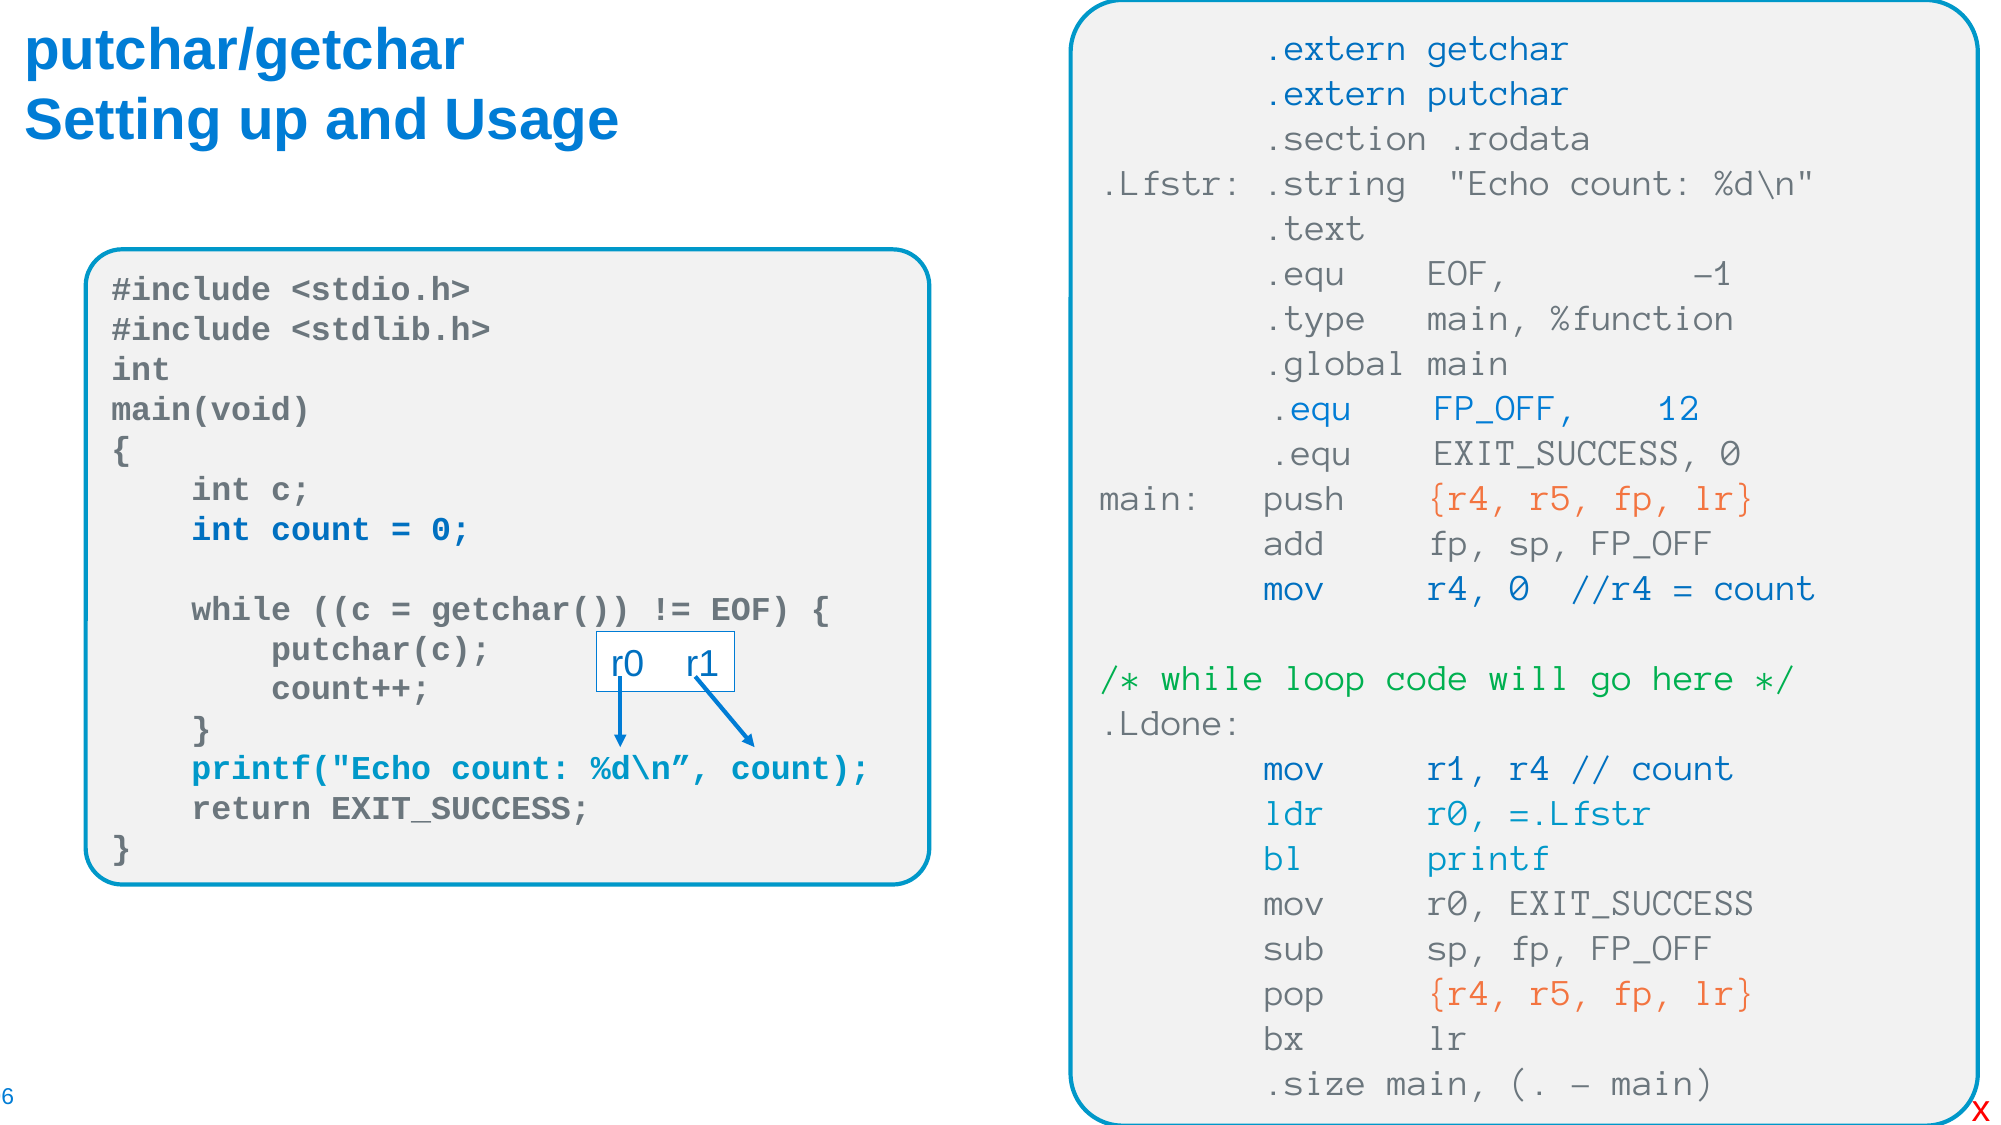

.extern getchar
        .extern putchar
        .section .rodata
.Lfstr: .string  "Echo count: %d\n"
        .text
        .equ    EOF,         -1
        .type   main, %function
        .global main	 	 	  	 .equ    FP_OFF,    12
	 .equ    EXIT_SUCCESS, 0
main:   push    {r4, r5, fp, lr}
        add     fp, sp, FP_OFF
        mov     r4, 0  //r4 = count

/* while loop code will go here */
.Ldone:
        mov     r1, r4 // count
        ldr     r0, =.Lfstr
        bl      printf
        mov     r0, EXIT_SUCCESS
        sub     sp, fp, FP_OFF
        pop     {r4, r5, fp, lr}
        bx      lr
        .size main, (. – main)
# putchar/getchar Setting up and Usage
#include <stdio.h>
#include <stdlib.h>
int
main(void)
{
    int c;
    int count = 0;

    while ((c = getchar()) != EOF) {
        putchar(c);
        count++;
    }
    printf("Echo count: %d\n”, count);
    return EXIT_SUCCESS;
}
r0    r1
x